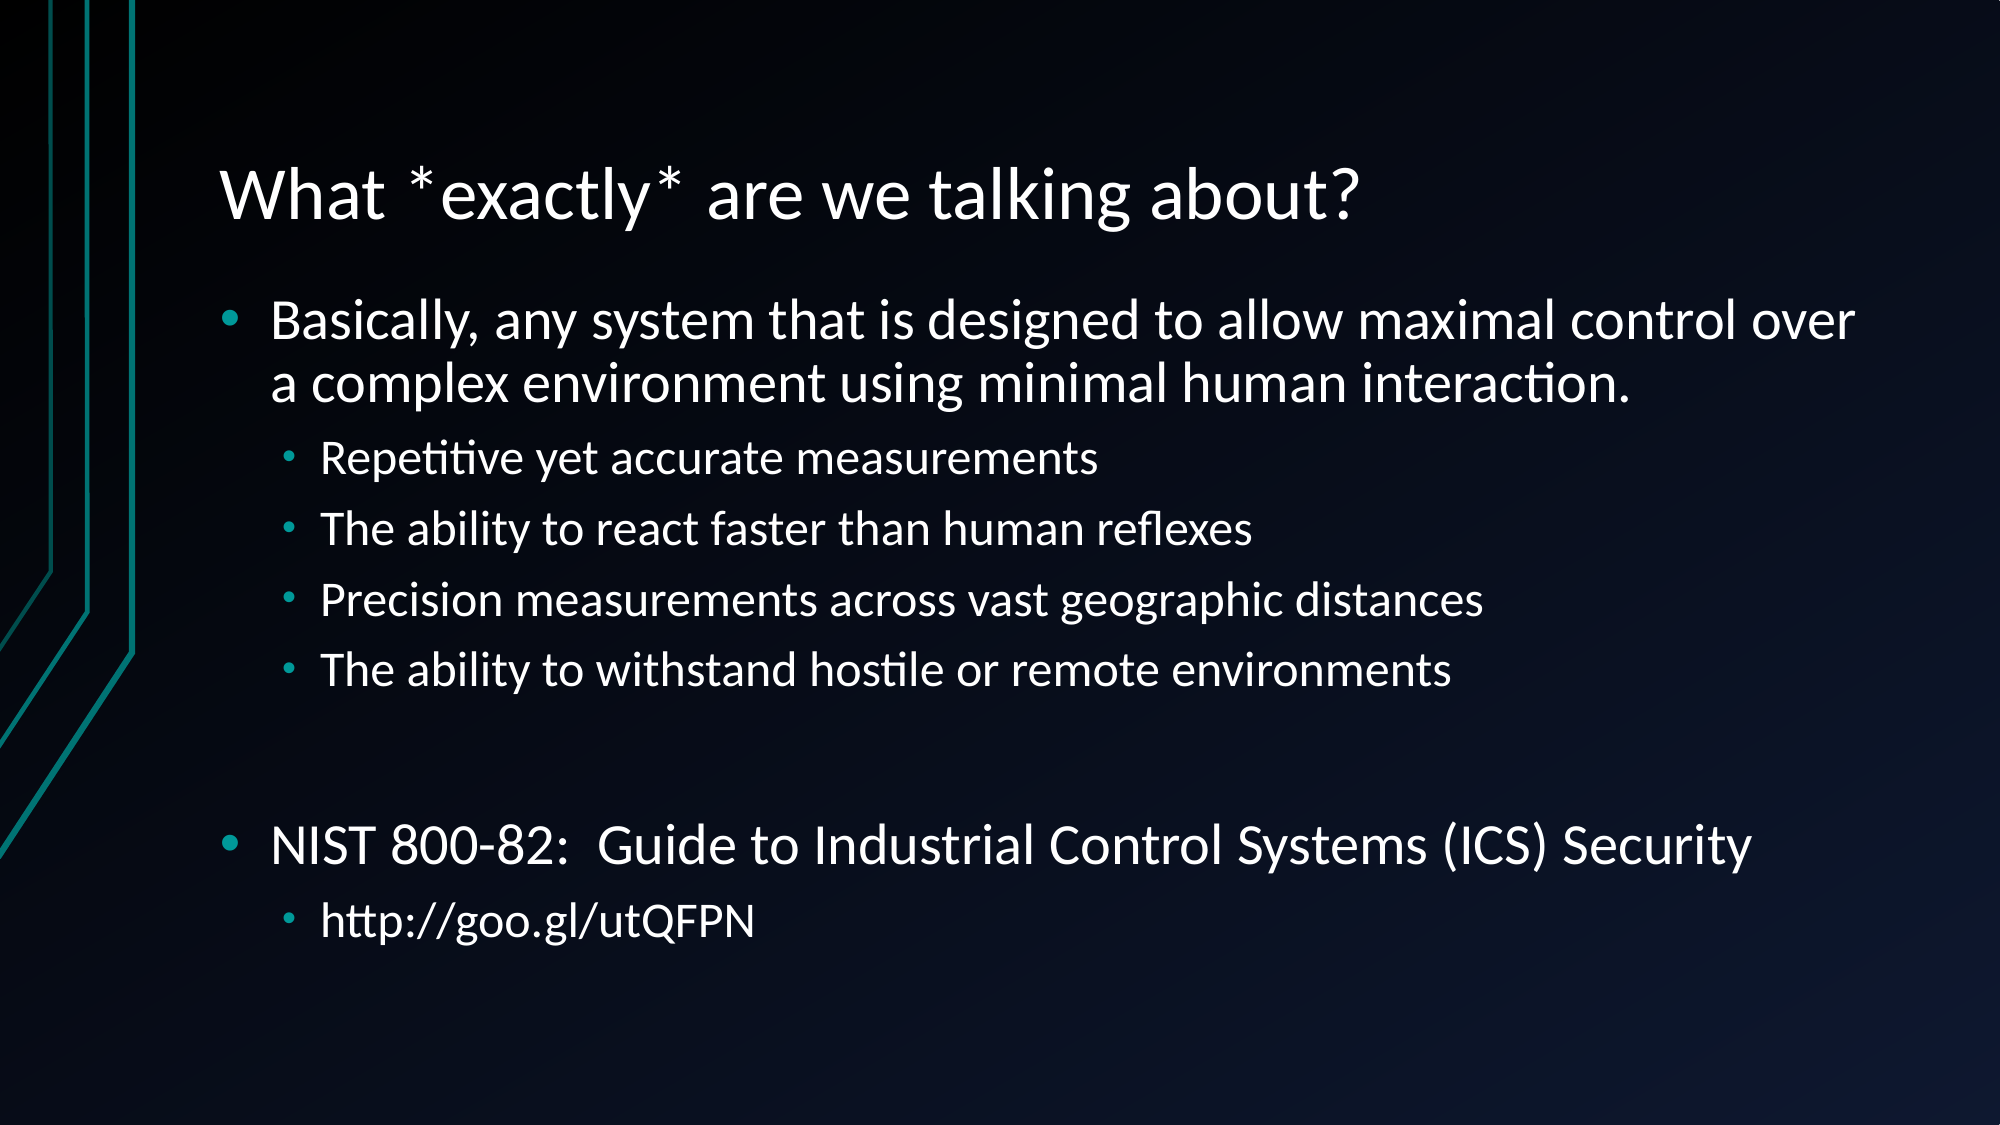

# What *exactly* are we talking about?
Basically, any system that is designed to allow maximal control over a complex environment using minimal human interaction.
Repetitive yet accurate measurements
The ability to react faster than human reflexes
Precision measurements across vast geographic distances
The ability to withstand hostile or remote environments

NIST 800-82:  Guide to Industrial Control Systems (ICS) Security
http://goo.gl/utQFPN